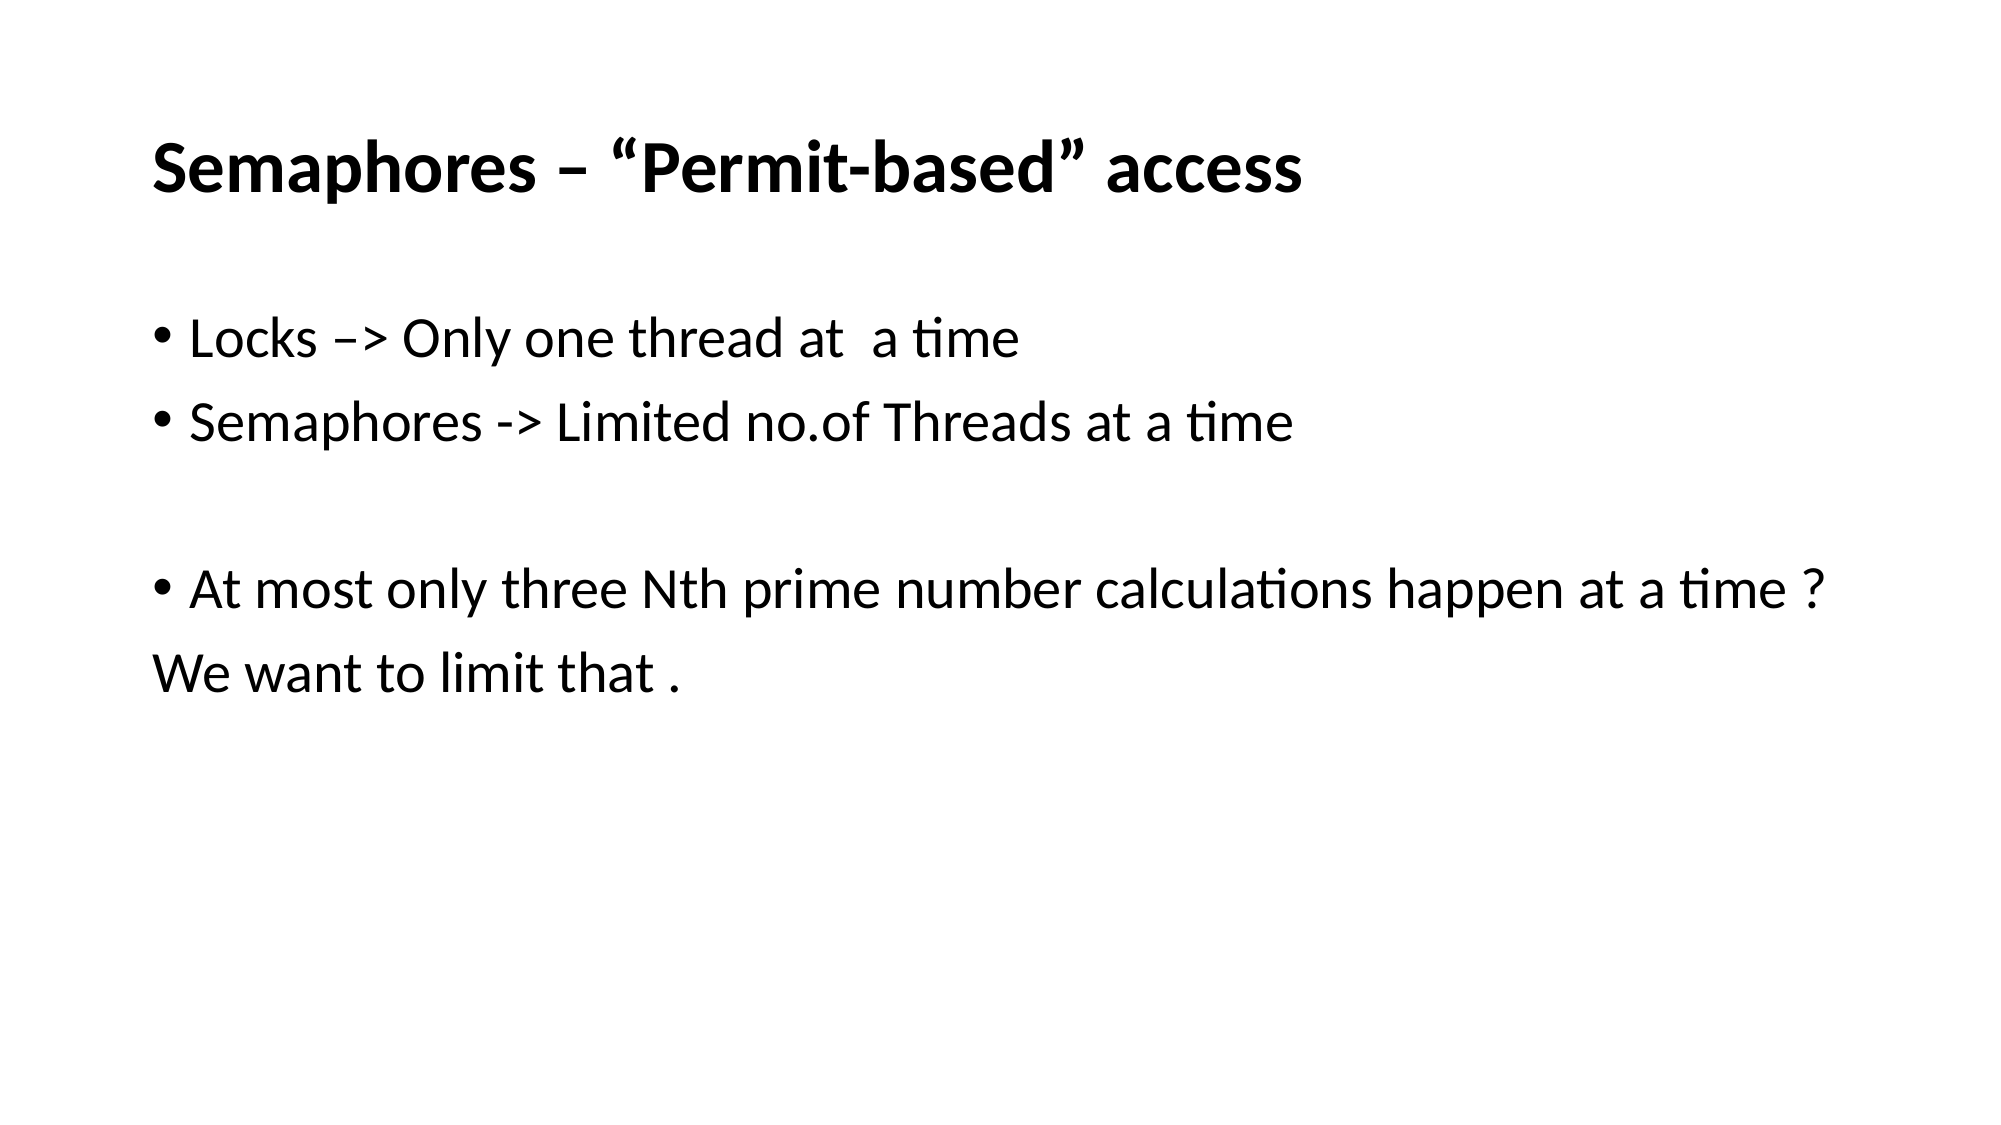

# Semaphores – “Permit-based” access
Locks –> Only one thread at  a time
Semaphores -> Limited no.of Threads at a time

At most only three Nth prime number calculations happen at a time ?
We want to limit that .